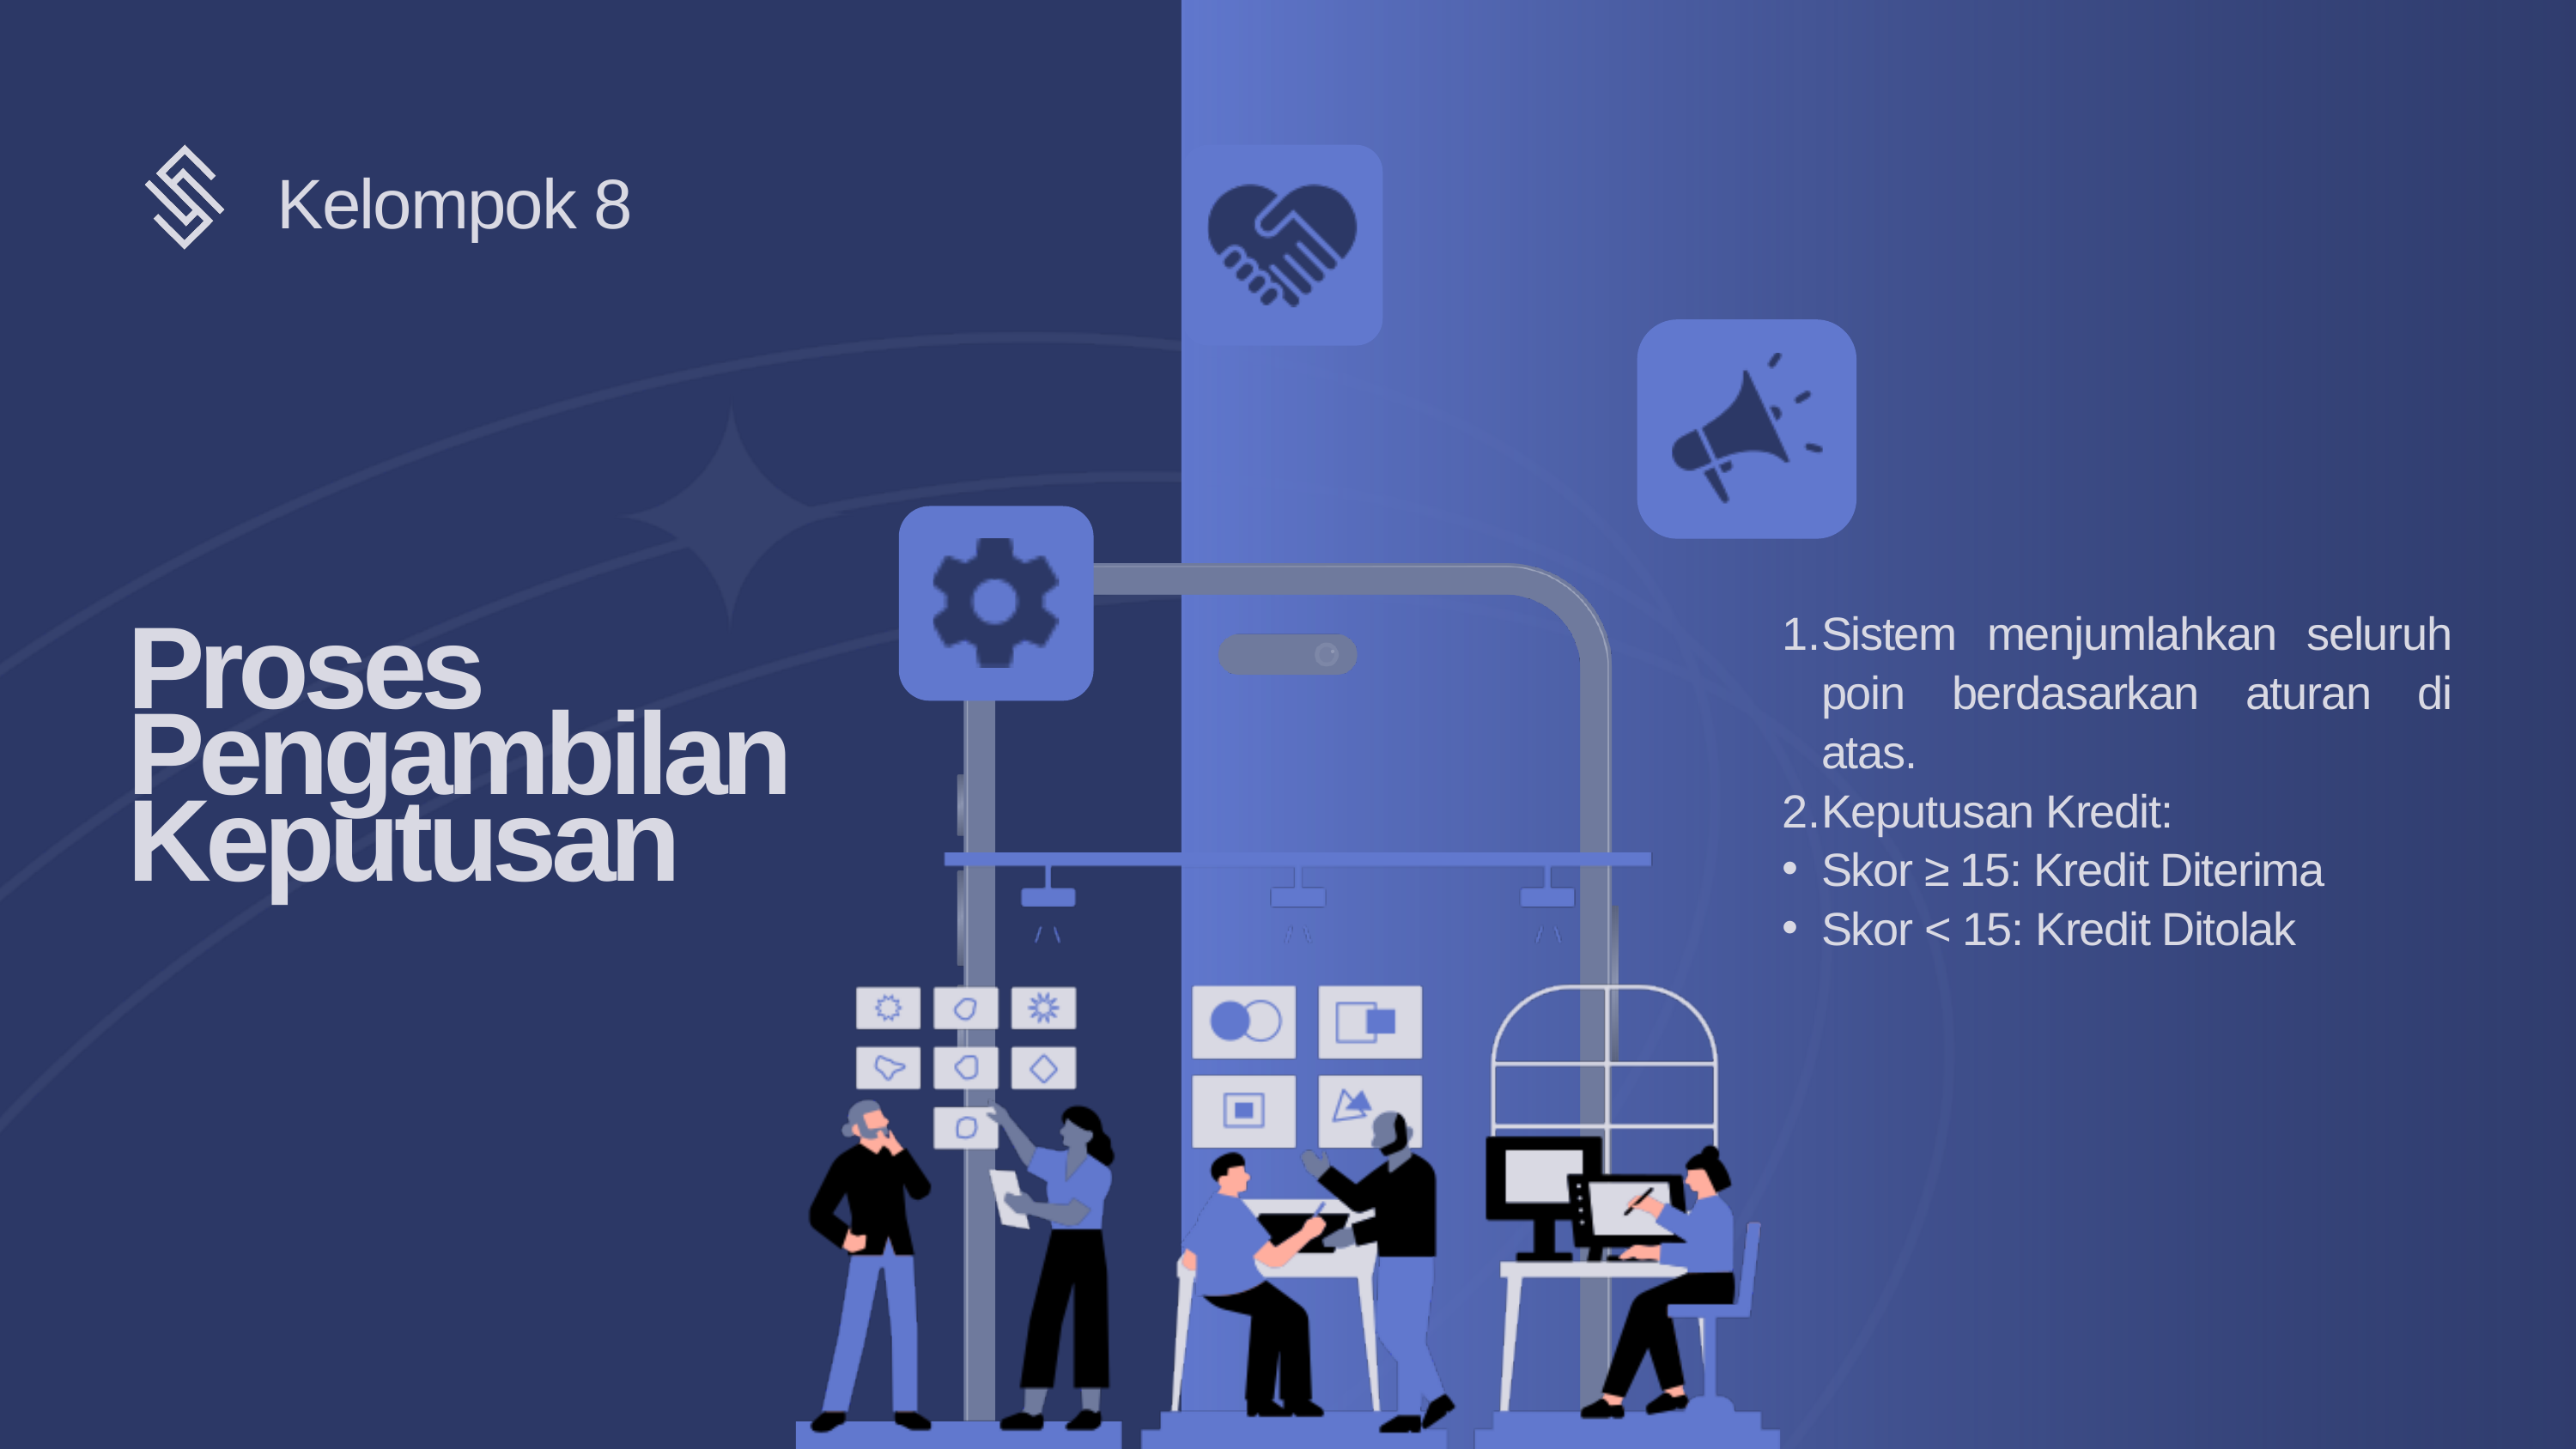

Kelompok 8

Sistem menjumlahkan seluruh poin berdasarkan aturan di atas.
Keputusan Kredit:
Skor ≥ 15: Kredit Diterima
Skor < 15: Kredit Ditolak
Proses Pengambilan Keputusan